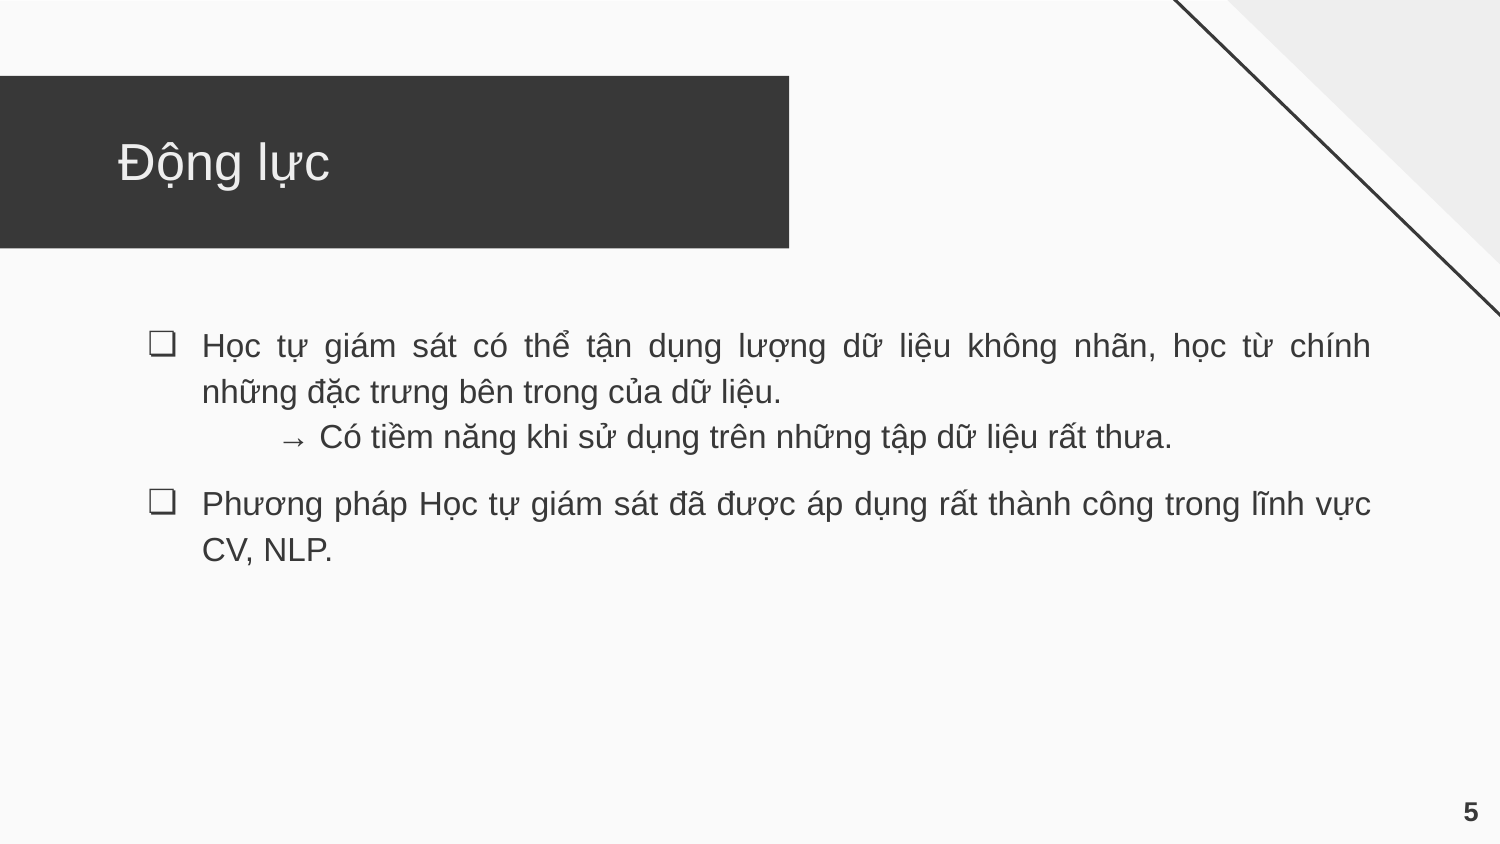

# Động lực
Học tự giám sát có thể tận dụng lượng dữ liệu không nhãn, học từ chính những đặc trưng bên trong của dữ liệu.
→ Có tiềm năng khi sử dụng trên những tập dữ liệu rất thưa.
Phương pháp Học tự giám sát đã được áp dụng rất thành công trong lĩnh vực CV, NLP.
5